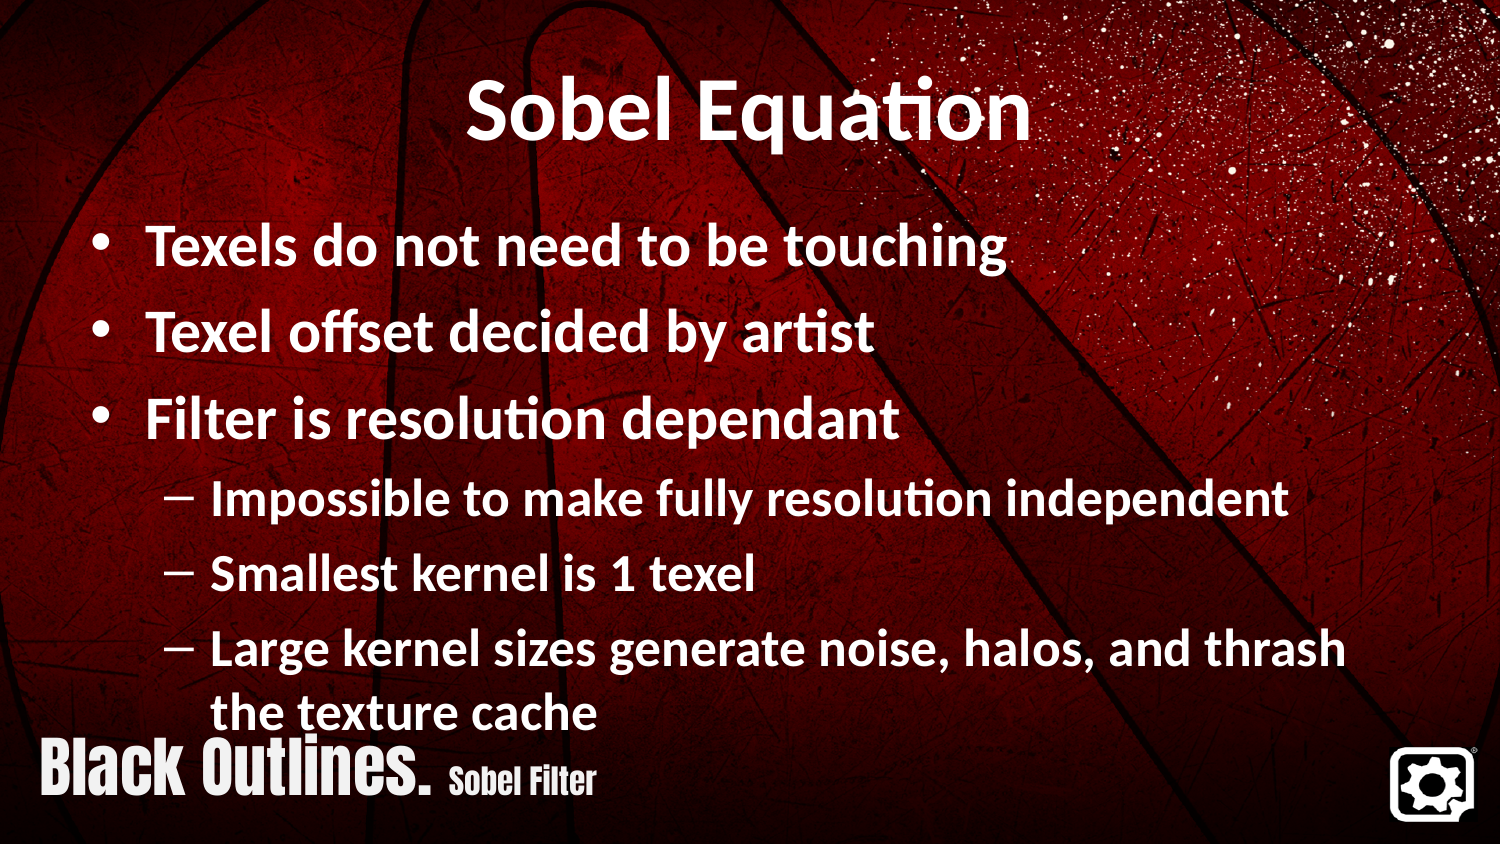

# Sobel Equation
Texels do not need to be touching
Texel offset decided by artist
Filter is resolution dependant
Impossible to make fully resolution independent
Smallest kernel is 1 texel
Large kernel sizes generate noise, halos, and thrash the texture cache
Black Outlines. Sobel Filter